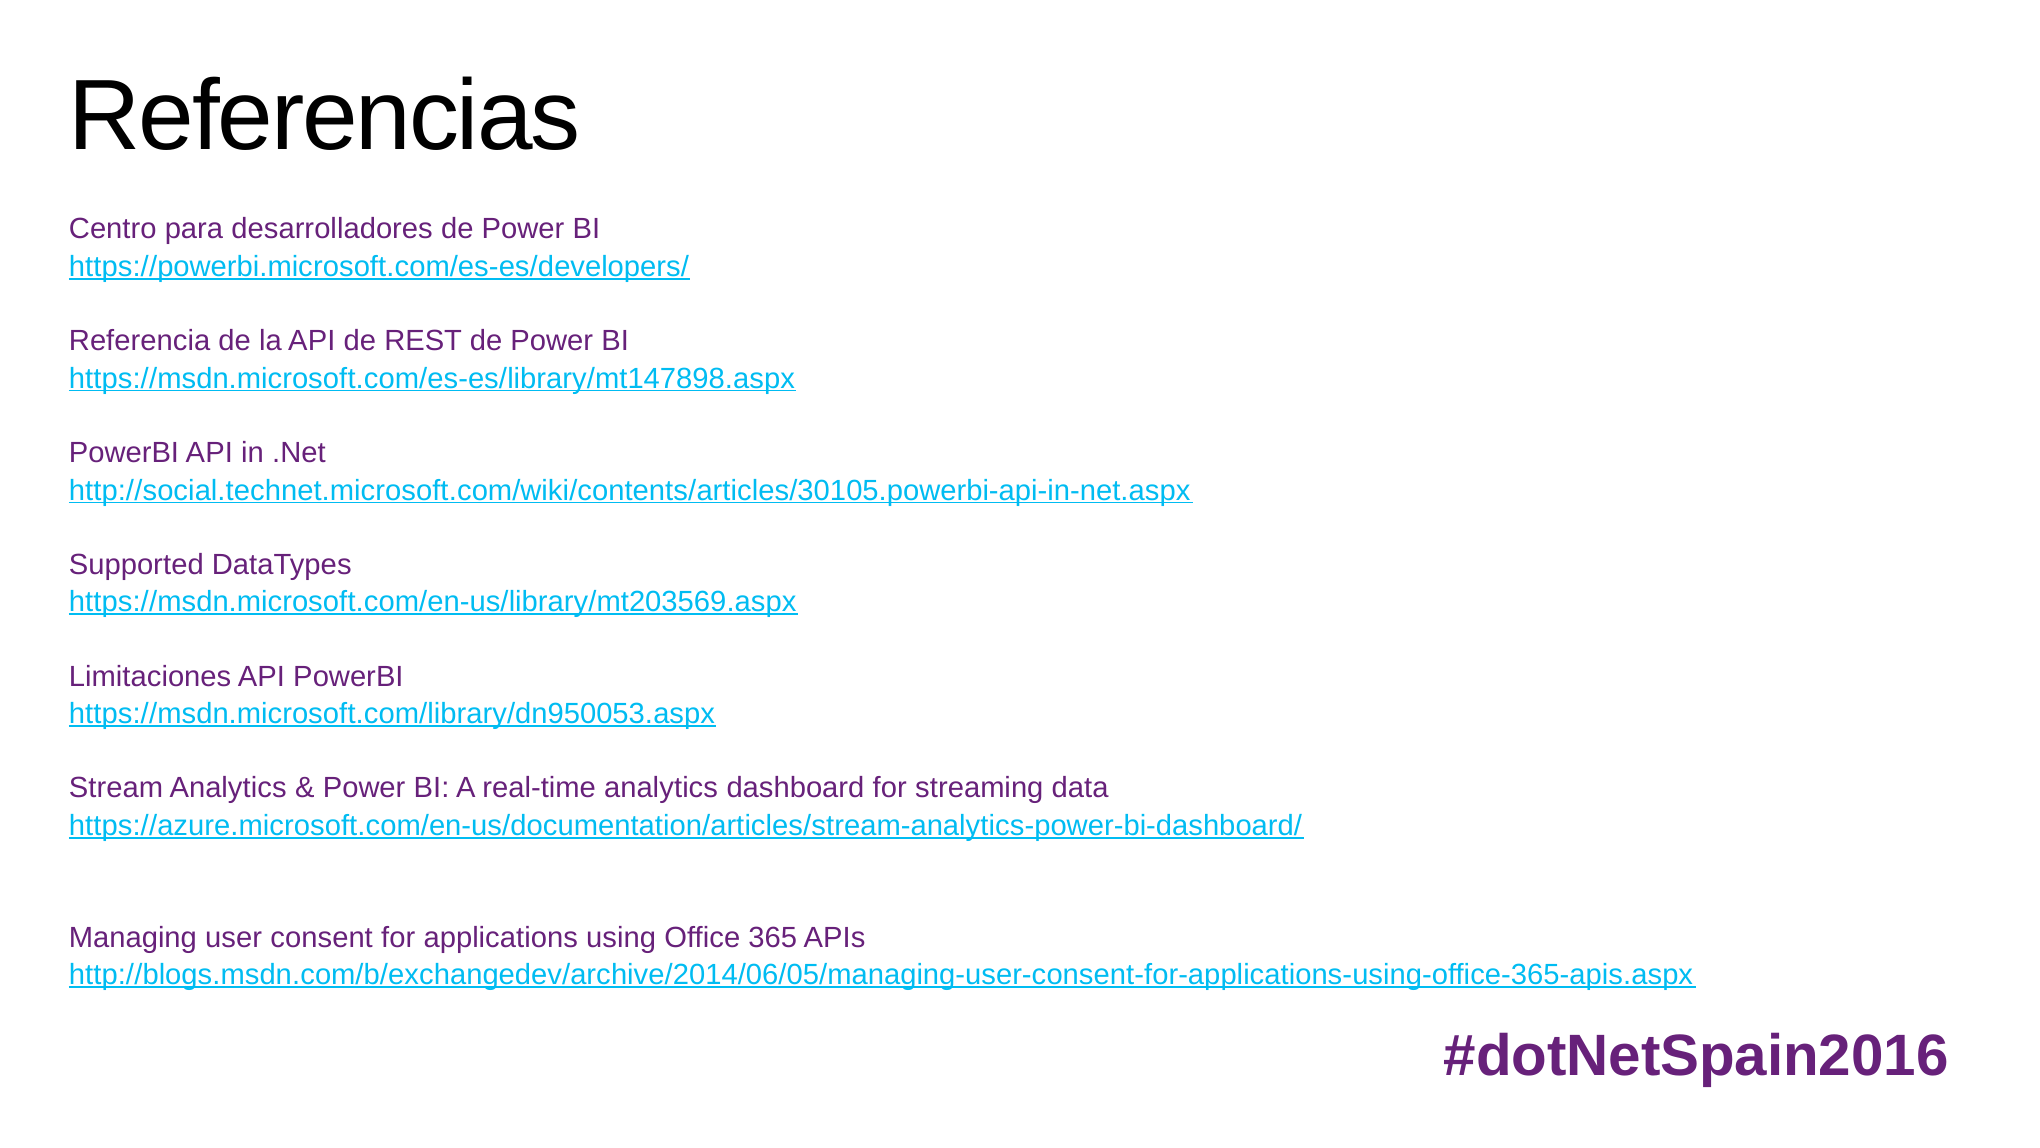

# Referencias
Centro para desarrolladores de Power BI
https://powerbi.microsoft.com/es-es/developers/

Referencia de la API de REST de Power BI
https://msdn.microsoft.com/es-es/library/mt147898.aspx

PowerBI API in .Net
http://social.technet.microsoft.com/wiki/contents/articles/30105.powerbi-api-in-net.aspx

Supported DataTypes
https://msdn.microsoft.com/en-us/library/mt203569.aspx

Limitaciones API PowerBI
https://msdn.microsoft.com/library/dn950053.aspx

Stream Analytics & Power BI: A real-time analytics dashboard for streaming data
https://azure.microsoft.com/en-us/documentation/articles/stream-analytics-power-bi-dashboard/

Managing user consent for applications using Office 365 APIs
http://blogs.msdn.com/b/exchangedev/archive/2014/06/05/managing-user-consent-for-applications-using-office-365-apis.aspx